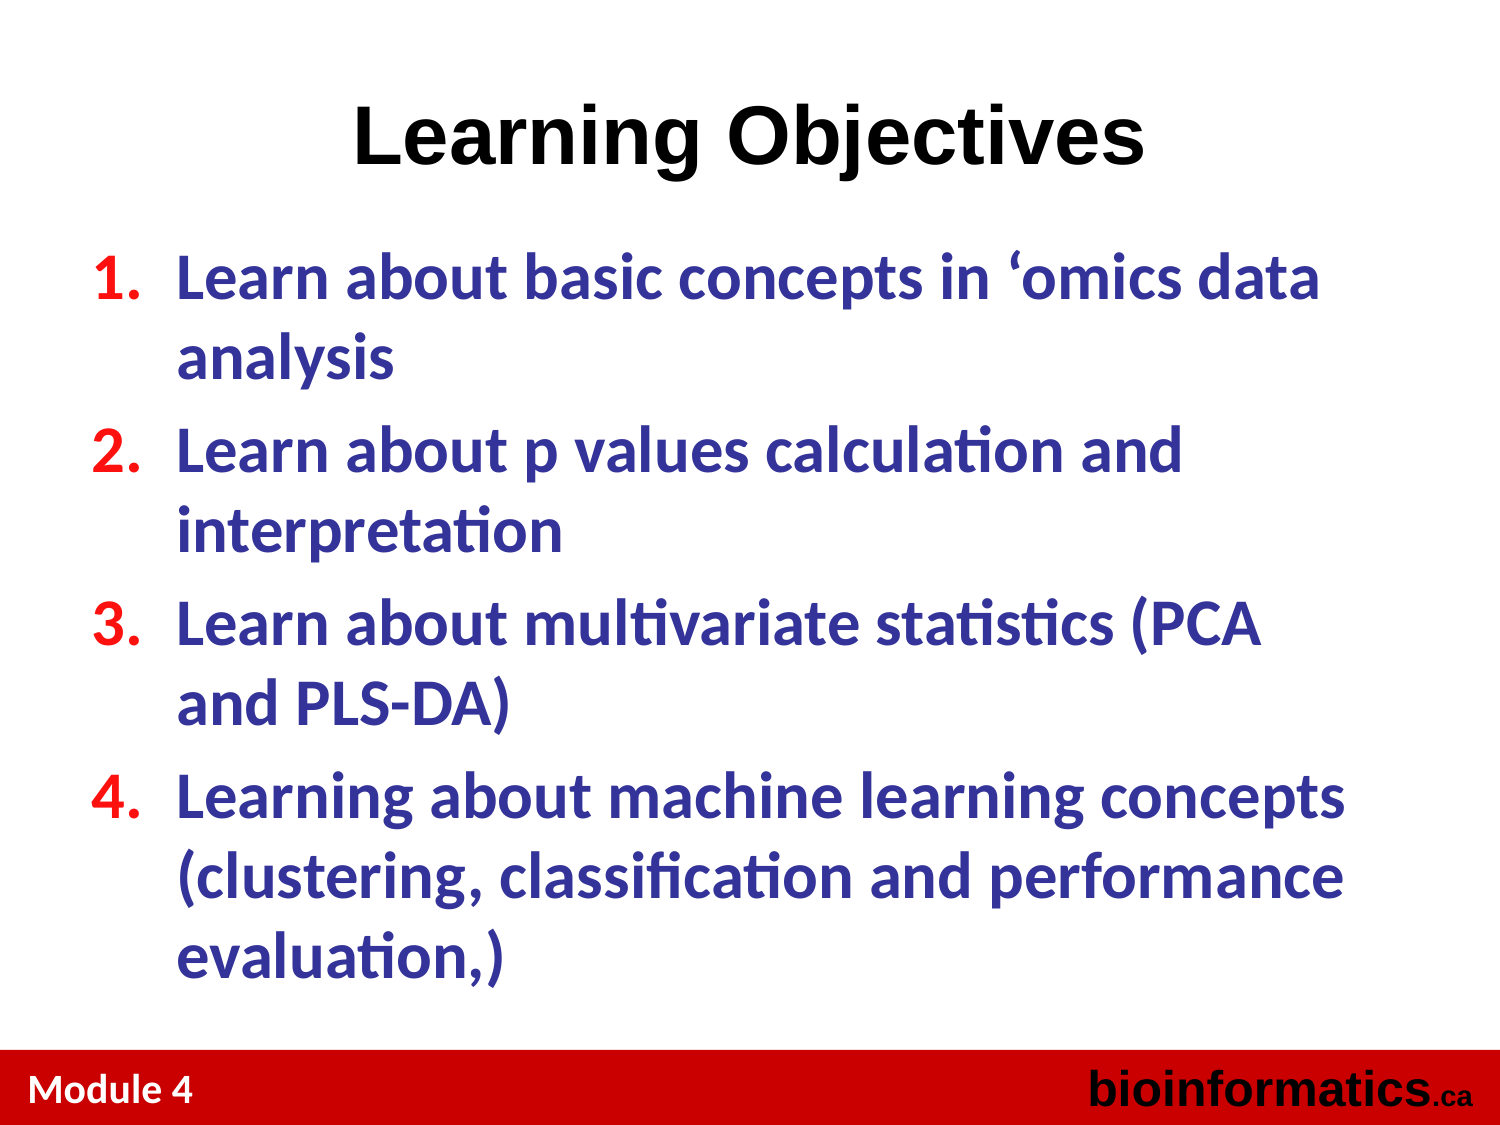

# Learning Objectives
Learn about basic concepts in ‘omics data analysis
Learn about p values calculation and interpretation
Learn about multivariate statistics (PCA and PLS-DA)
Learning about machine learning concepts (clustering, classification and performance evaluation,)